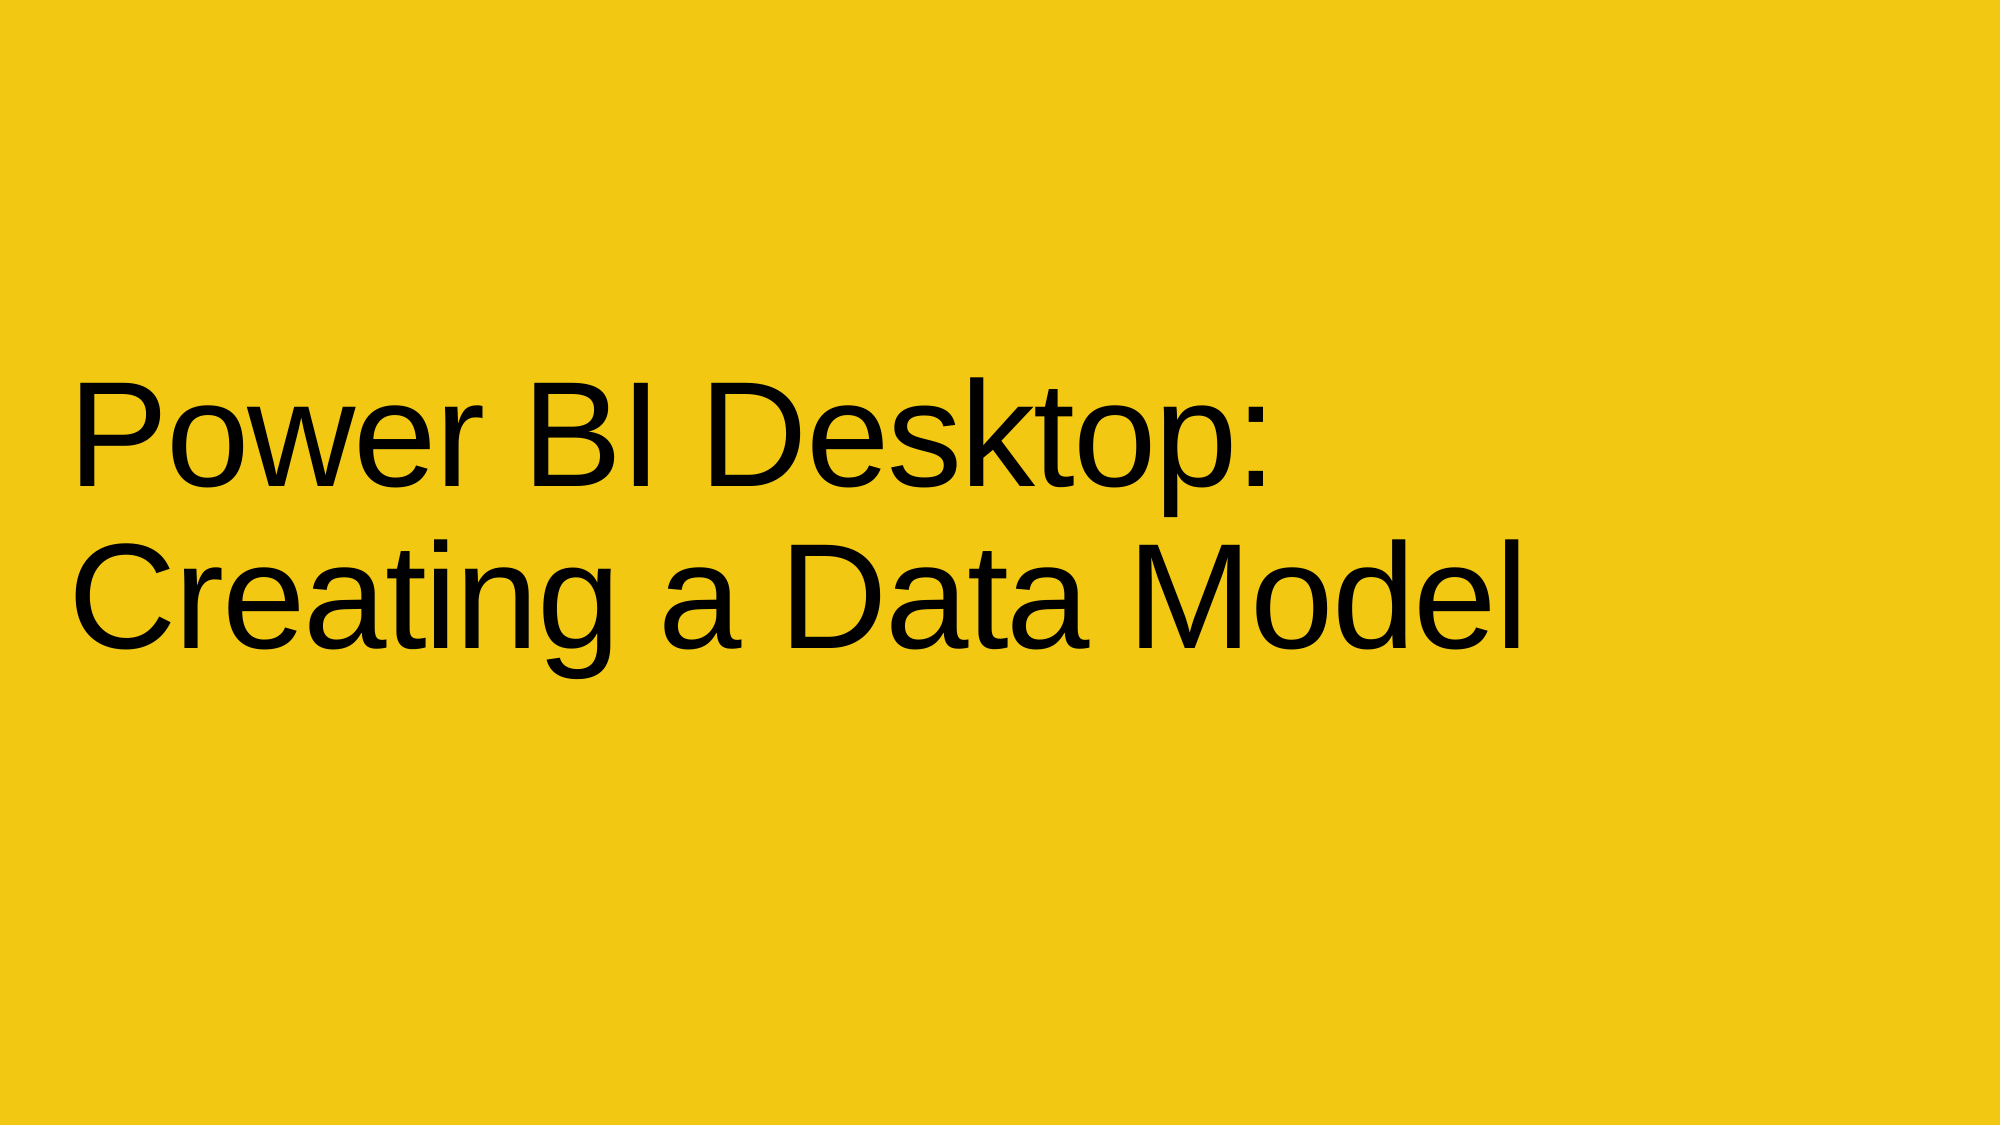

# Power BI Desktop: Creating a Data Model